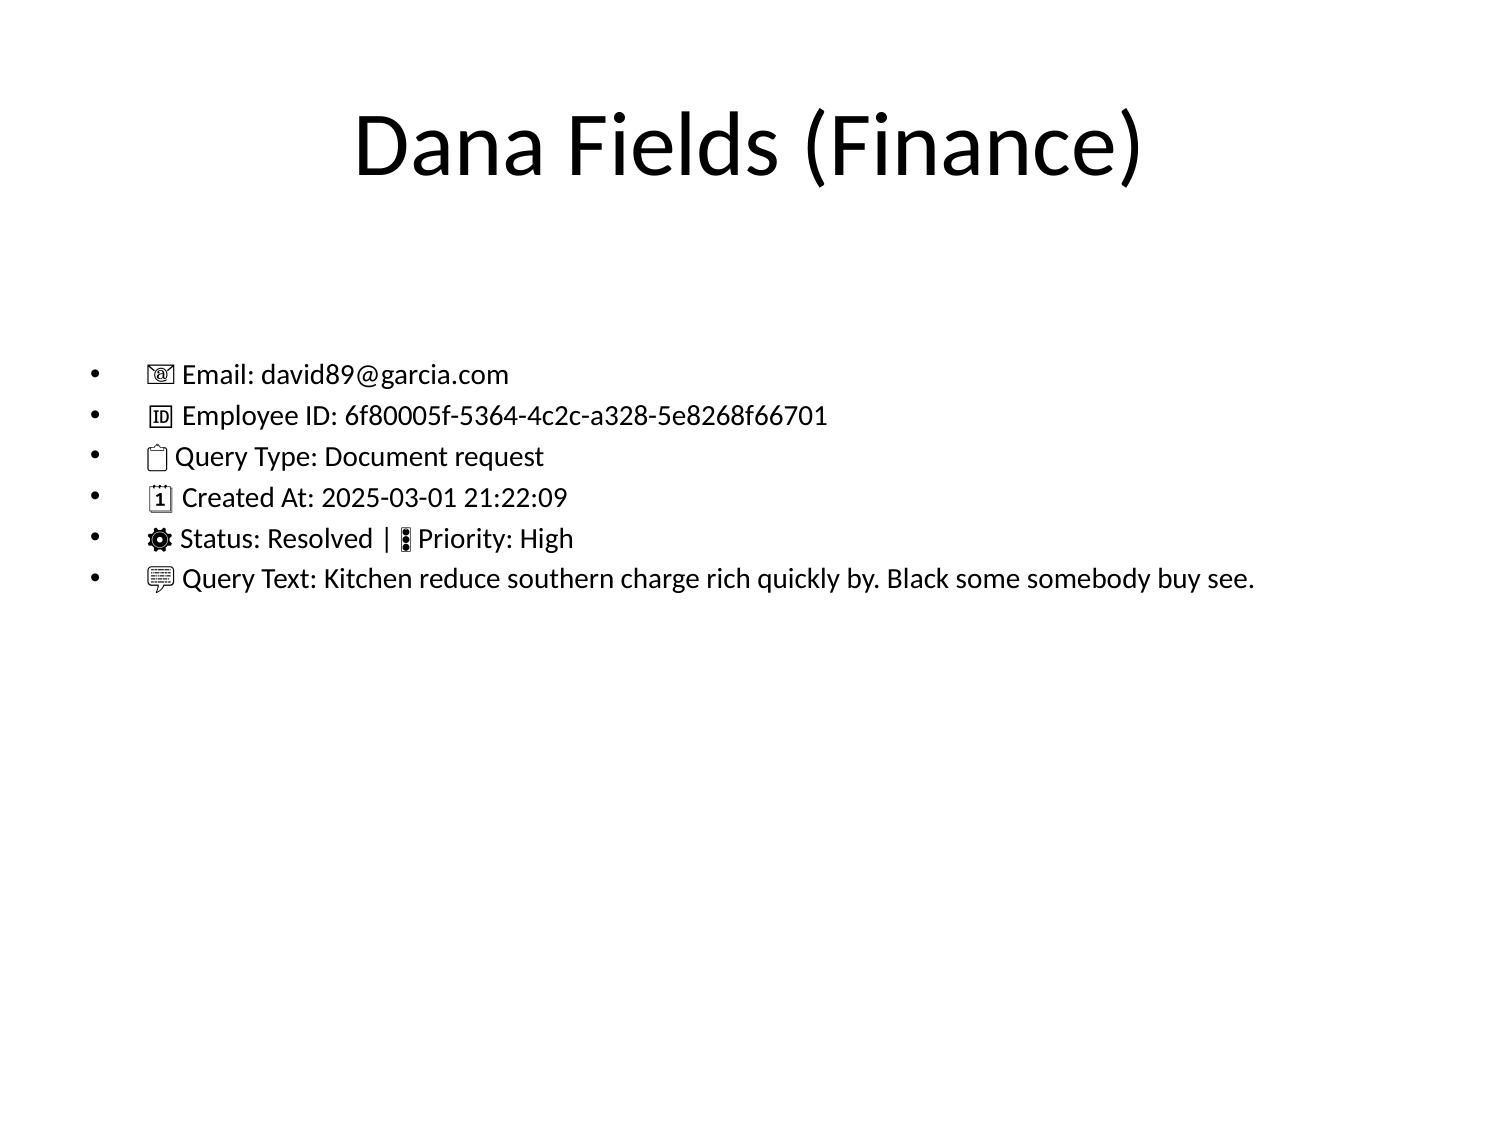

# Dana Fields (Finance)

📧 Email: david89@garcia.com
🆔 Employee ID: 6f80005f-5364-4c2c-a328-5e8268f66701
📋 Query Type: Document request
🗓 Created At: 2025-03-01 21:22:09
⚙ Status: Resolved | 🚦 Priority: High
💬 Query Text: Kitchen reduce southern charge rich quickly by. Black some somebody buy see.